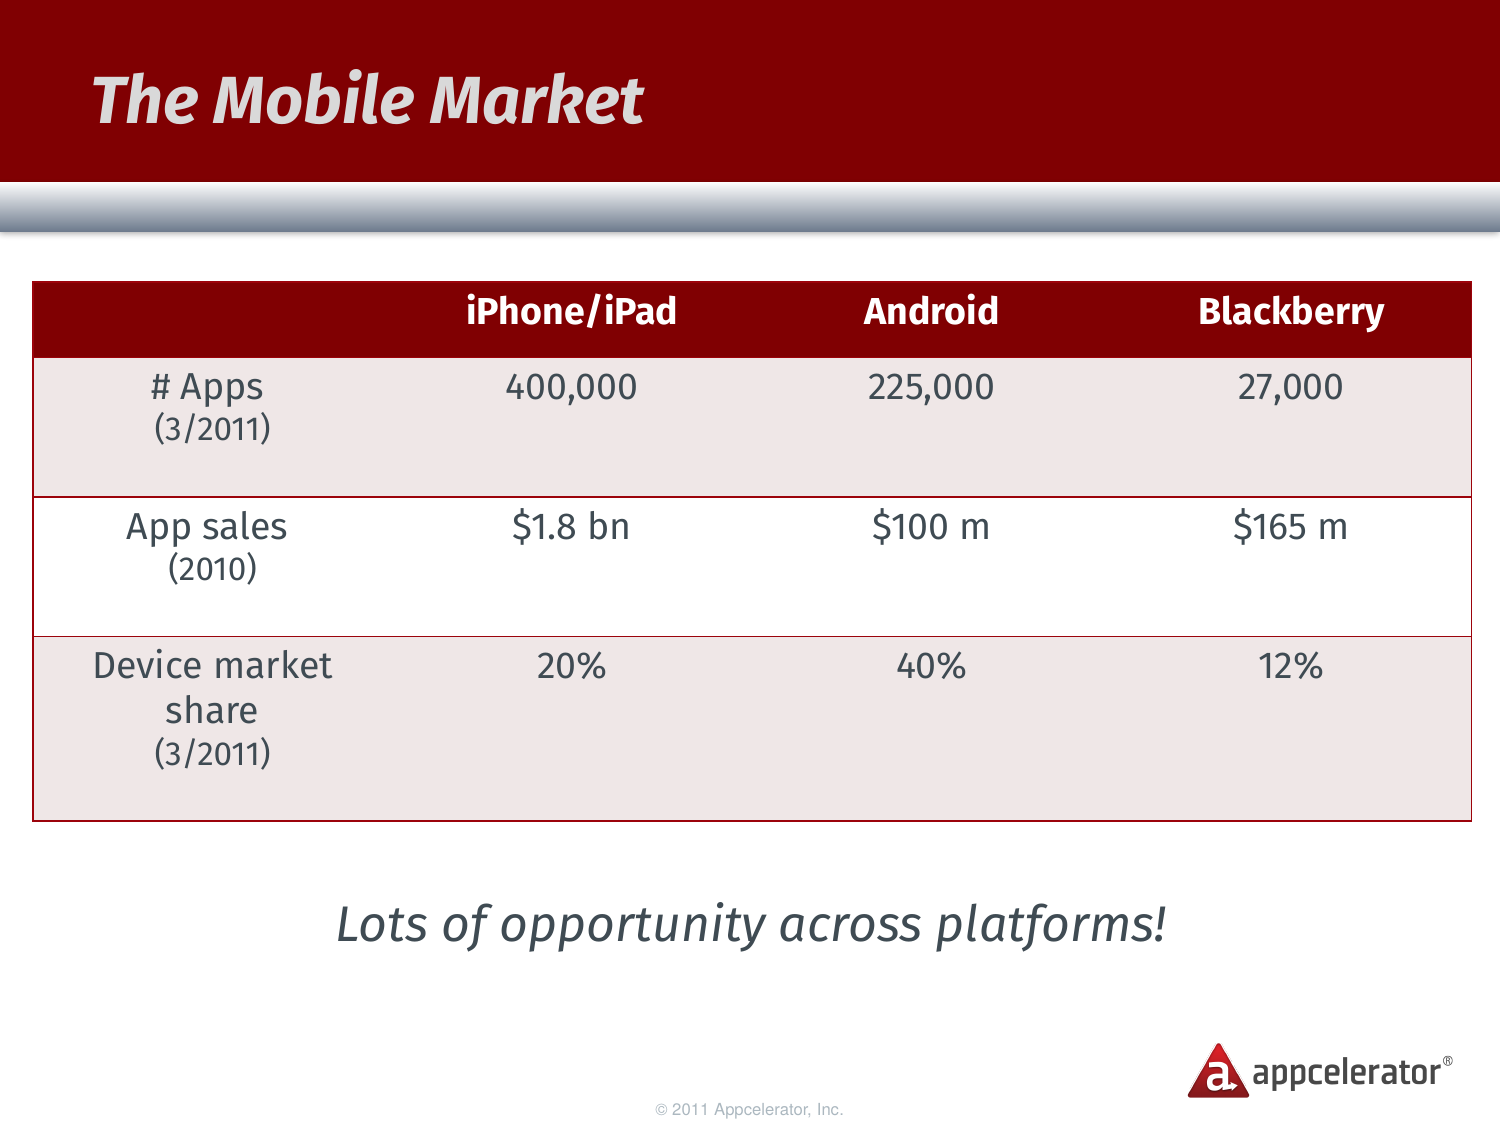

# The Mobile Market
|  | iPhone/iPad | Android | Blackberry |
| --- | --- | --- | --- |
| # Apps (3/2011) | 400,000 | 225,000 | 27,000 |
| App sales (2010) | $1.8 bn | $100 m | $165 m |
| Device market share (3/2011) | 20% | 40% | 12% |
Lots of opportunity across platforms!